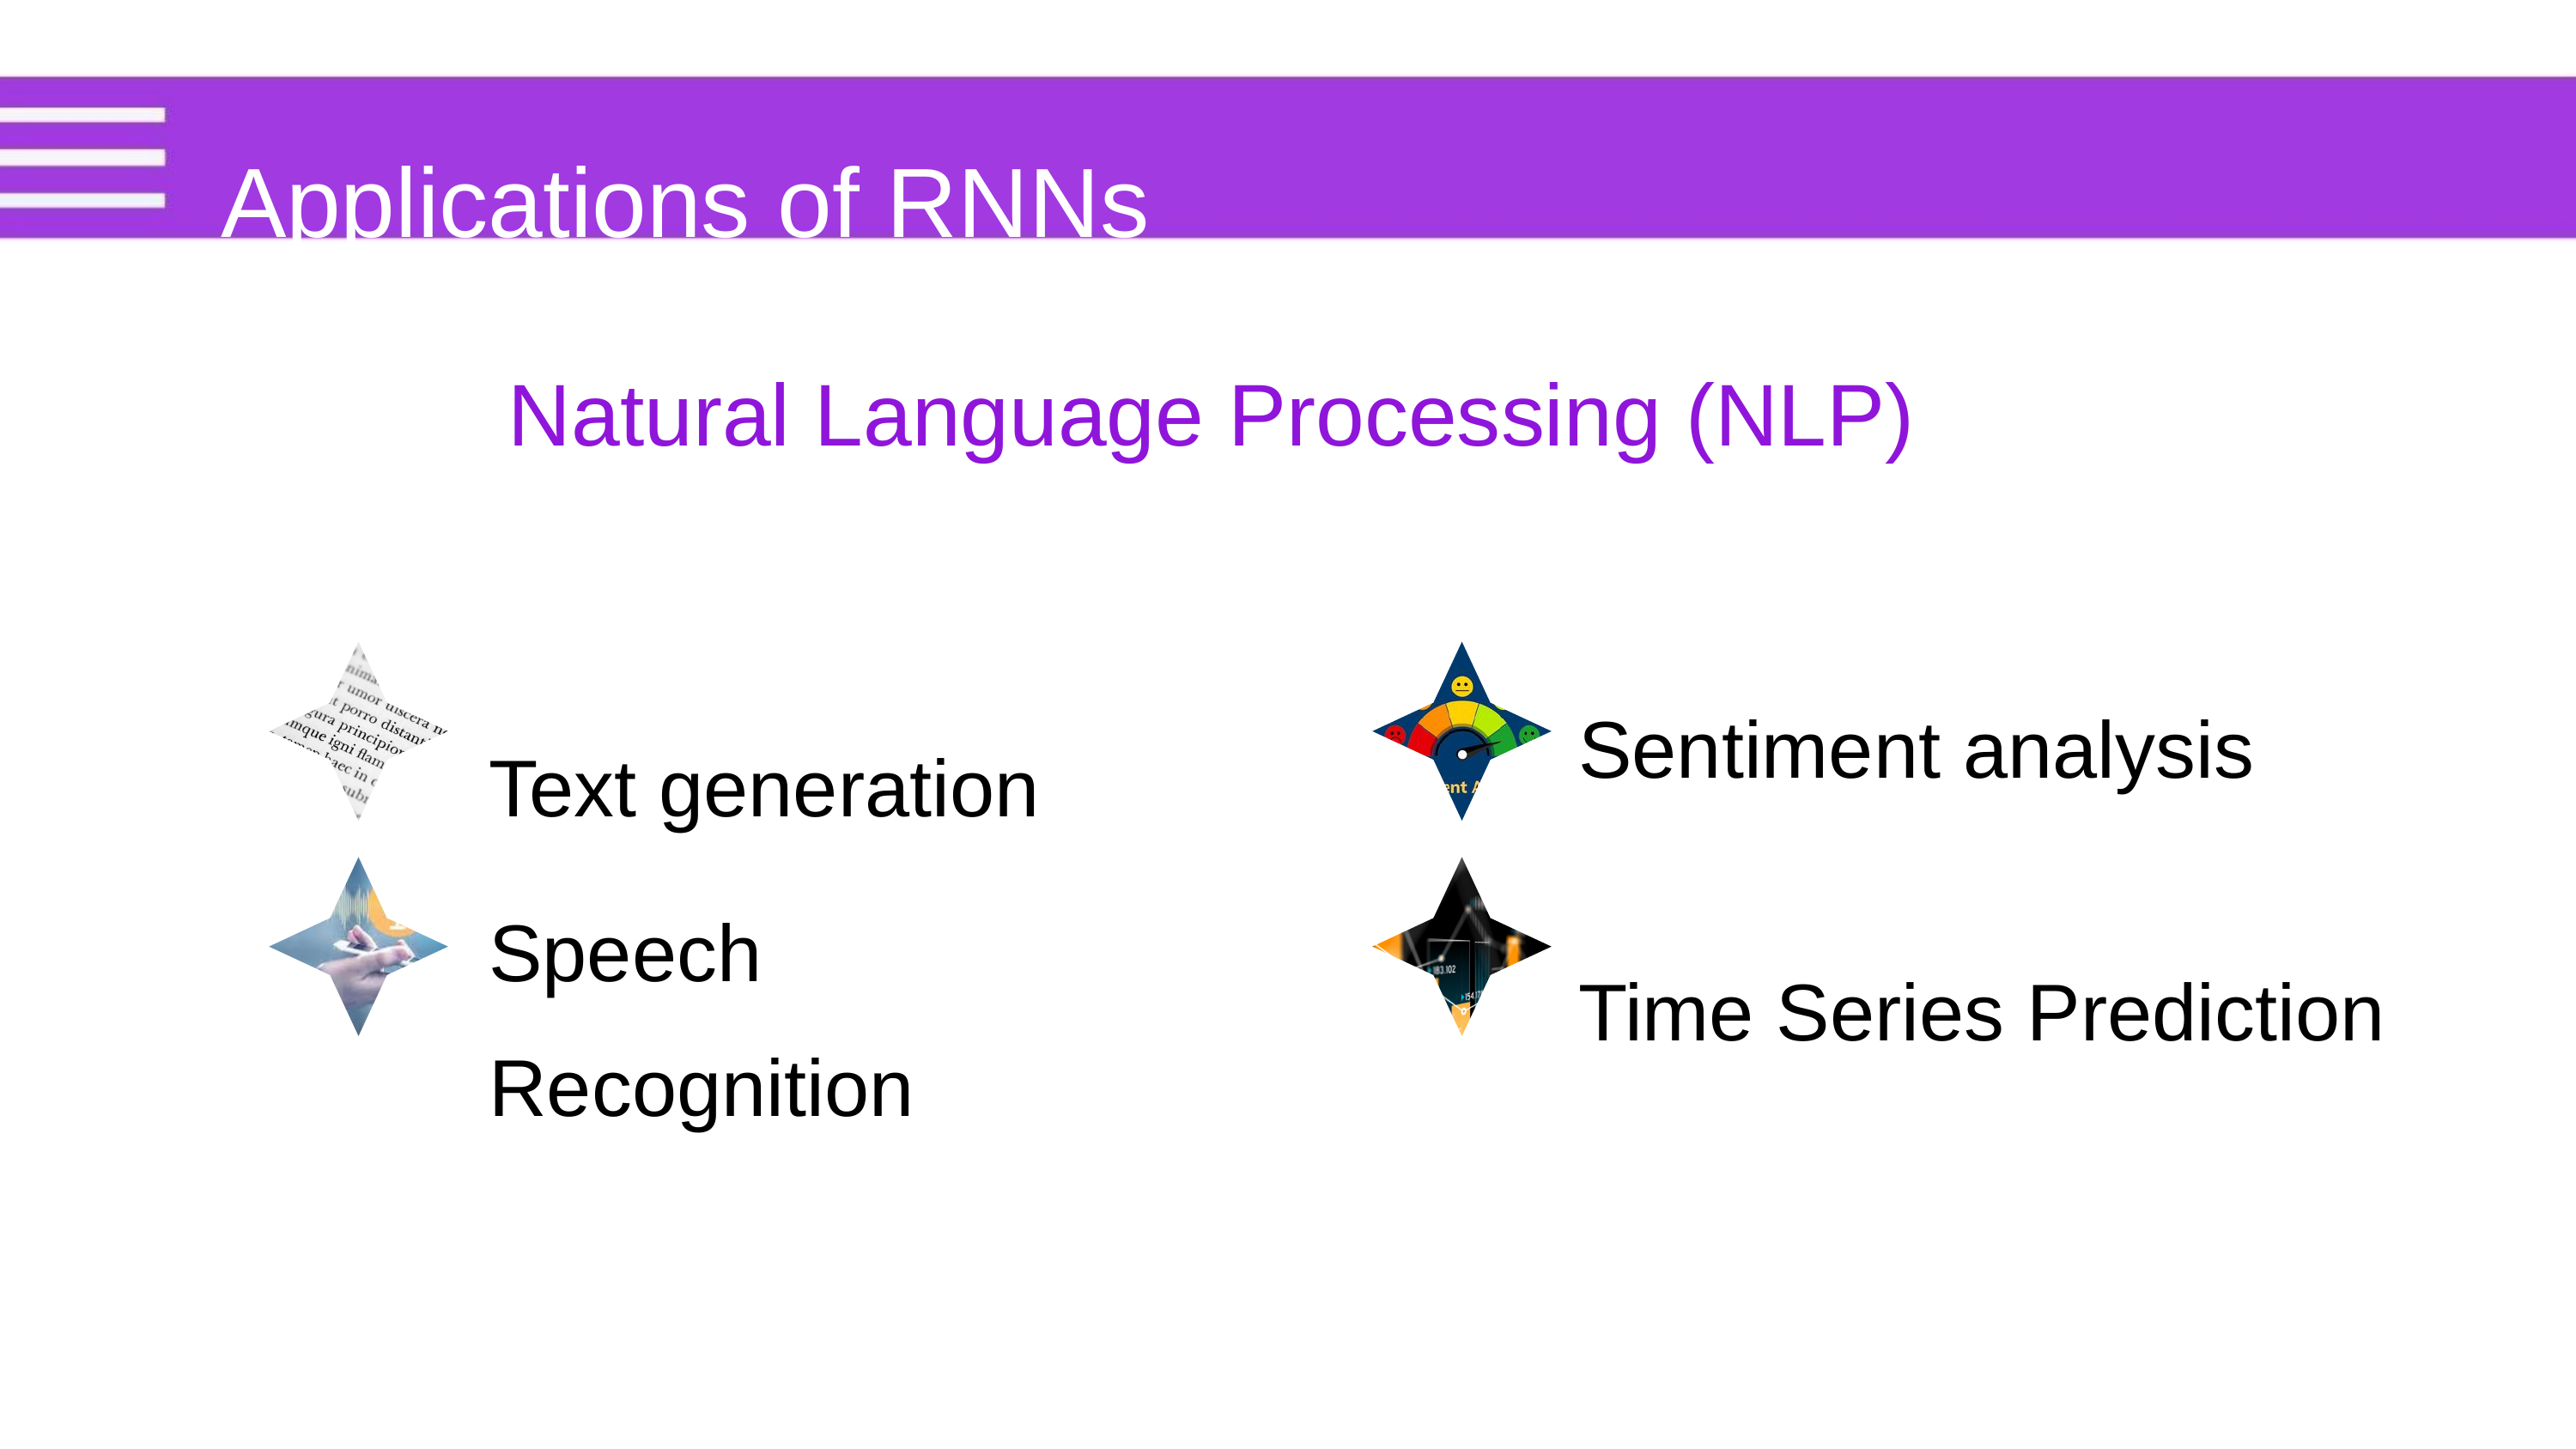

Applications of RNNs
Natural Language Processing (NLP)
Text generation

Sentiment analysis
Time Series Prediction

Speech Recognition